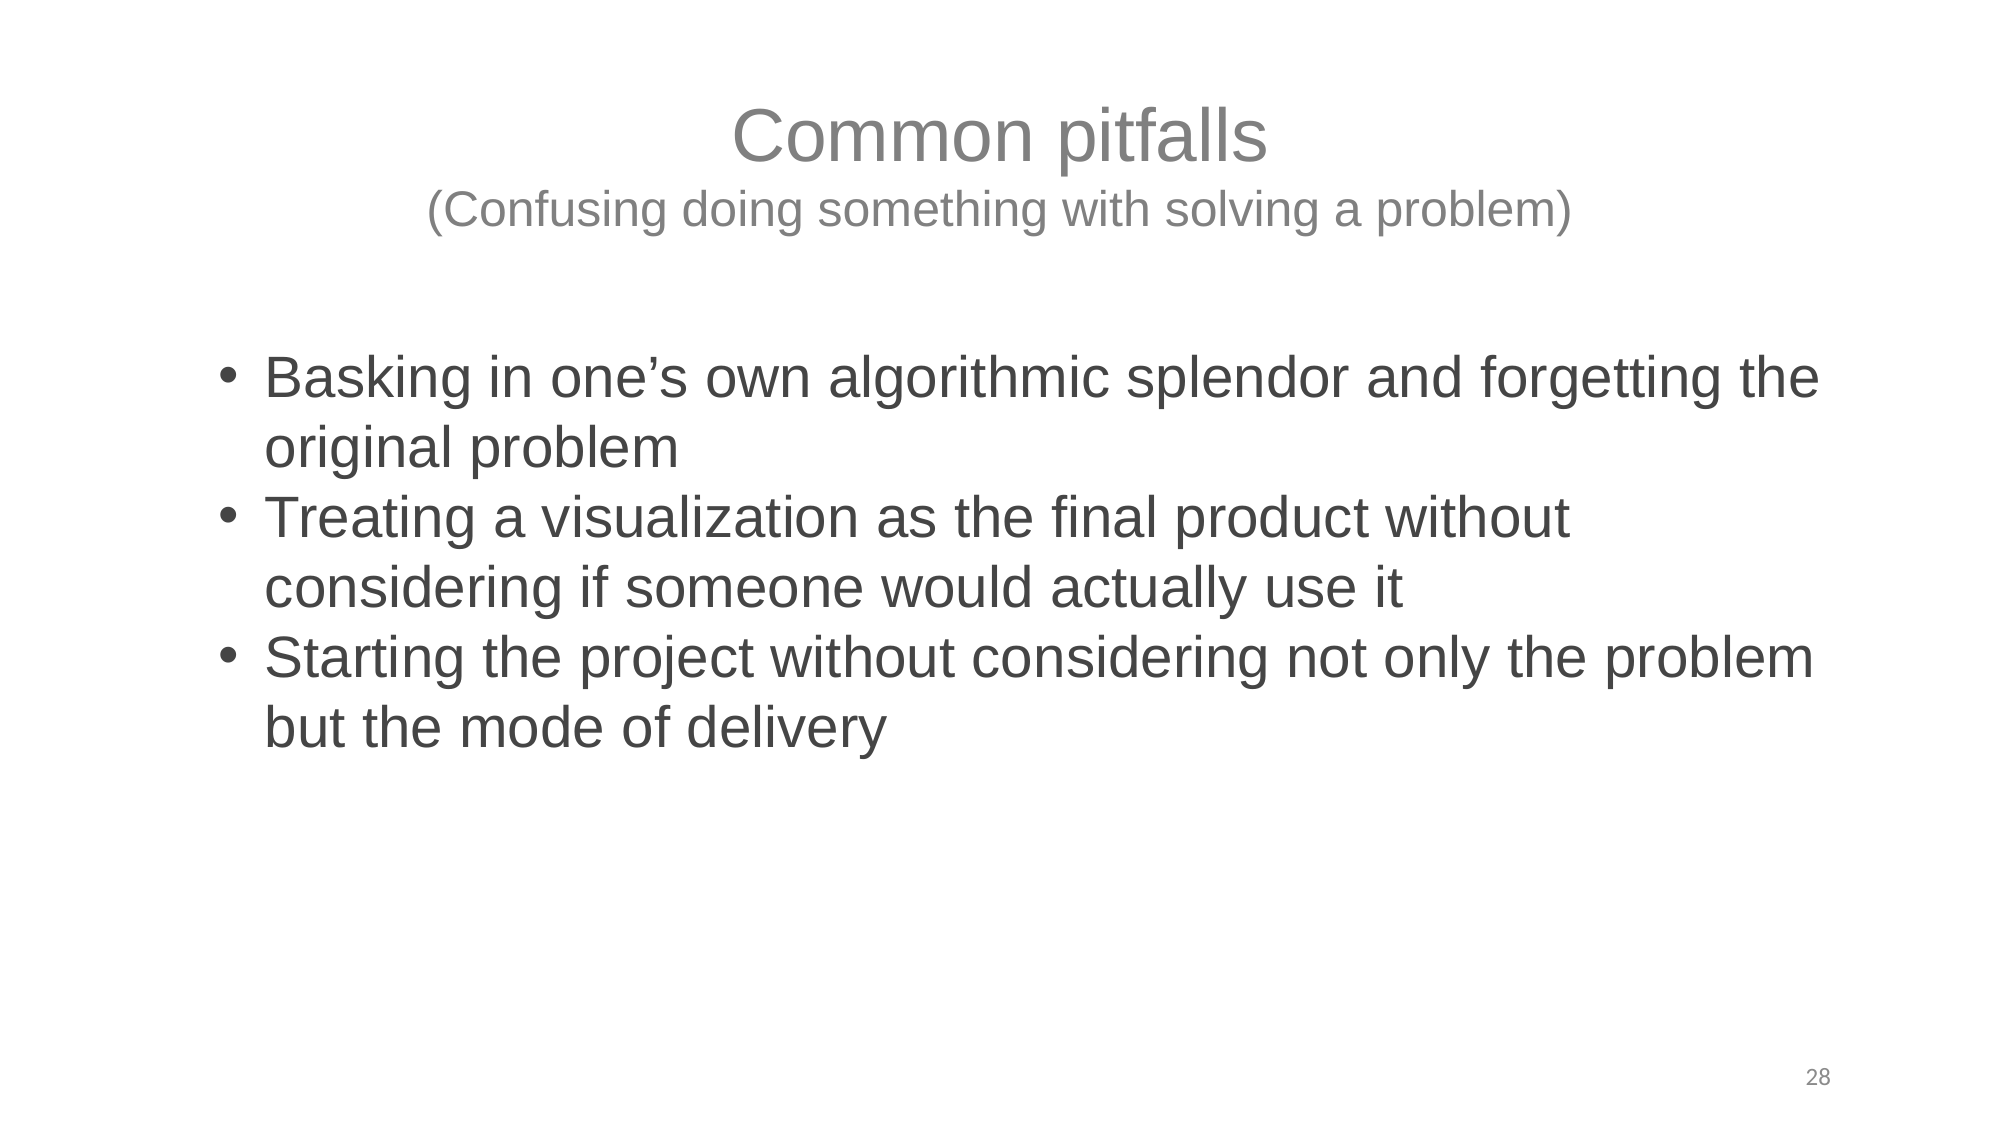

Common pitfalls
(Confusing doing something with solving a problem)
Basking in one’s own algorithmic splendor and forgetting the original problem
Treating a visualization as the final product without considering if someone would actually use it
Starting the project without considering not only the problem but the mode of delivery
28